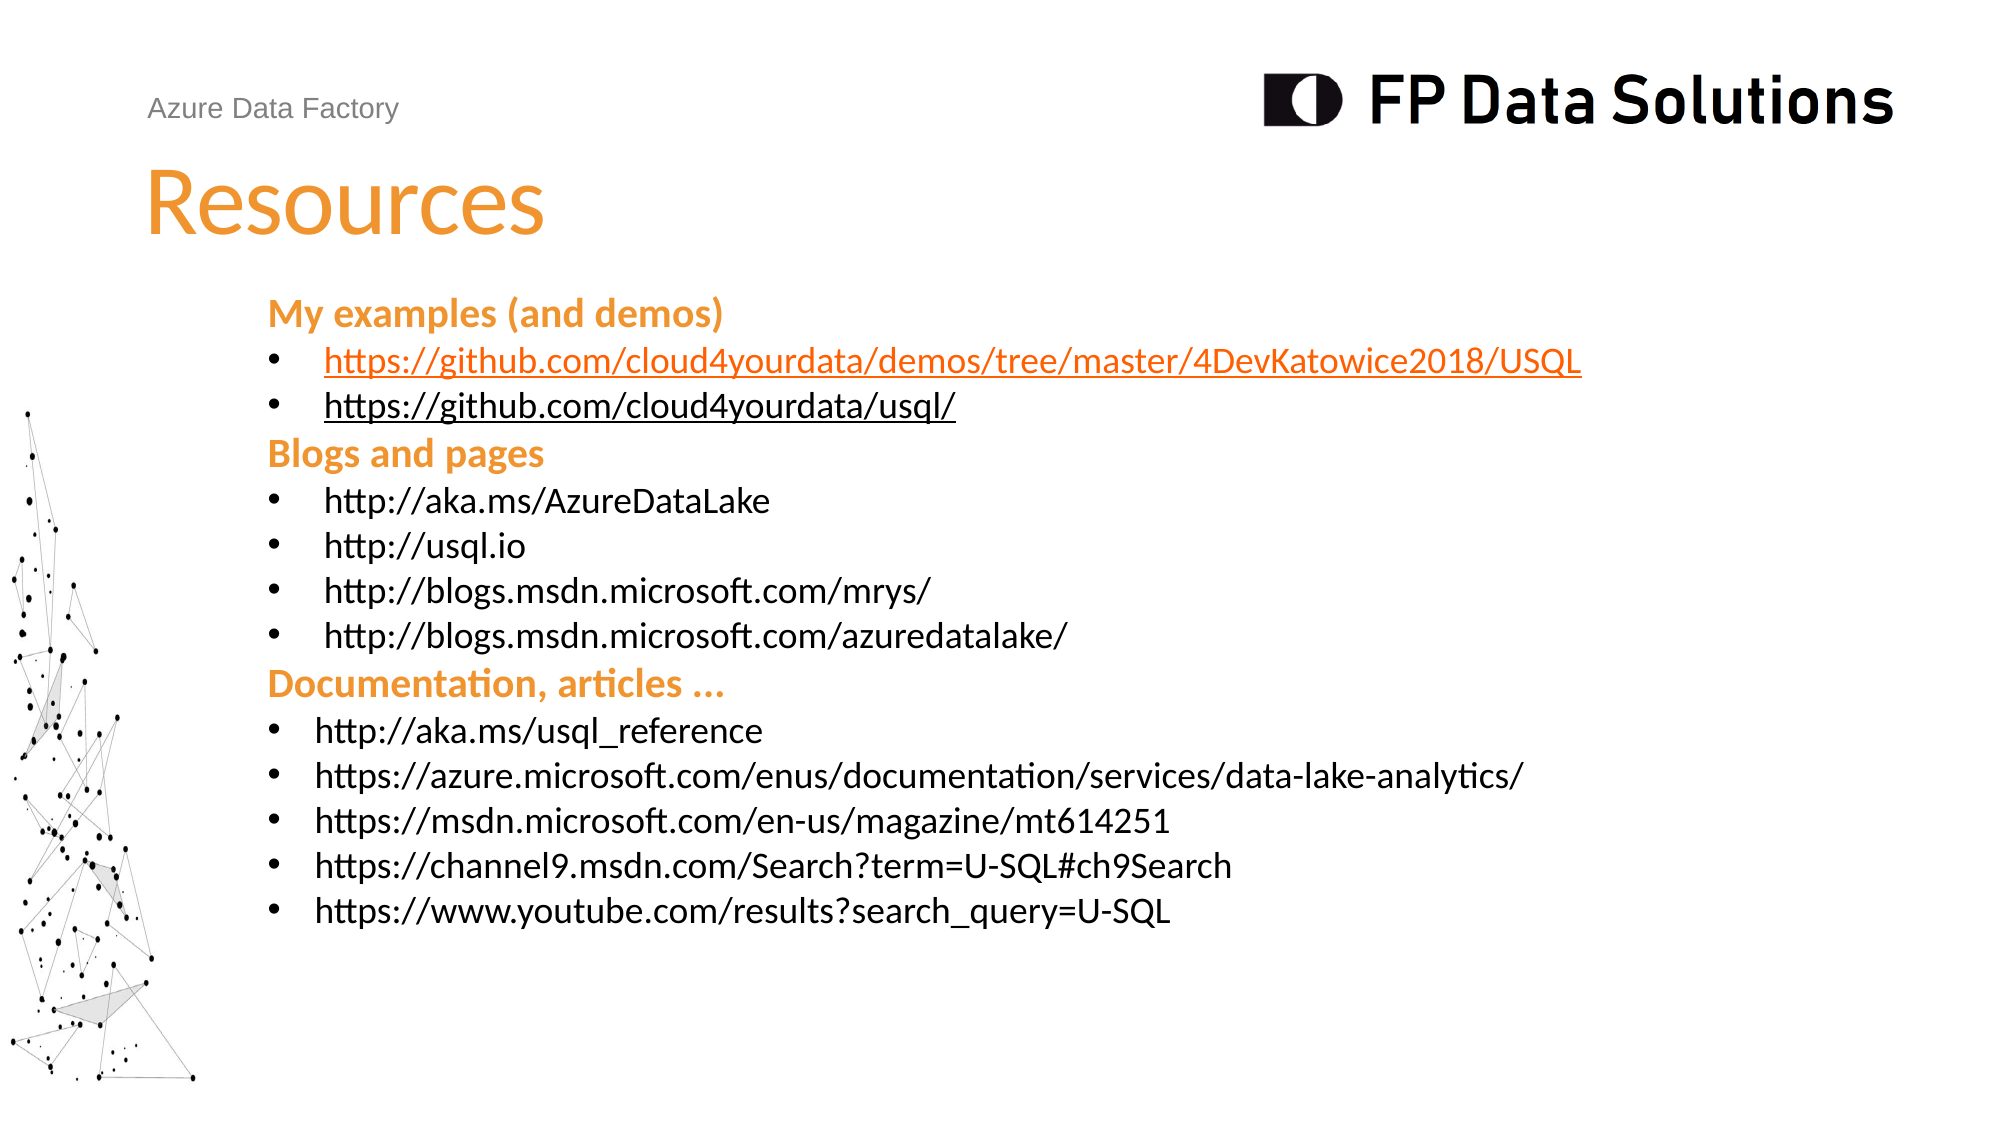

Resources
My examples (and demos)
https://github.com/cloud4yourdata/demos/tree/master/4DevKatowice2018/USQL
https://github.com/cloud4yourdata/usql/
Blogs and pages
http://aka.ms/AzureDataLake
http://usql.io
http://blogs.msdn.microsoft.com/mrys/
http://blogs.msdn.microsoft.com/azuredatalake/
Documentation, articles ...
http://aka.ms/usql_reference
https://azure.microsoft.com/enus/documentation/services/data-lake-analytics/
https://msdn.microsoft.com/en-us/magazine/mt614251
https://channel9.msdn.com/Search?term=U-SQL#ch9Search
https://www.youtube.com/results?search_query=U-SQL